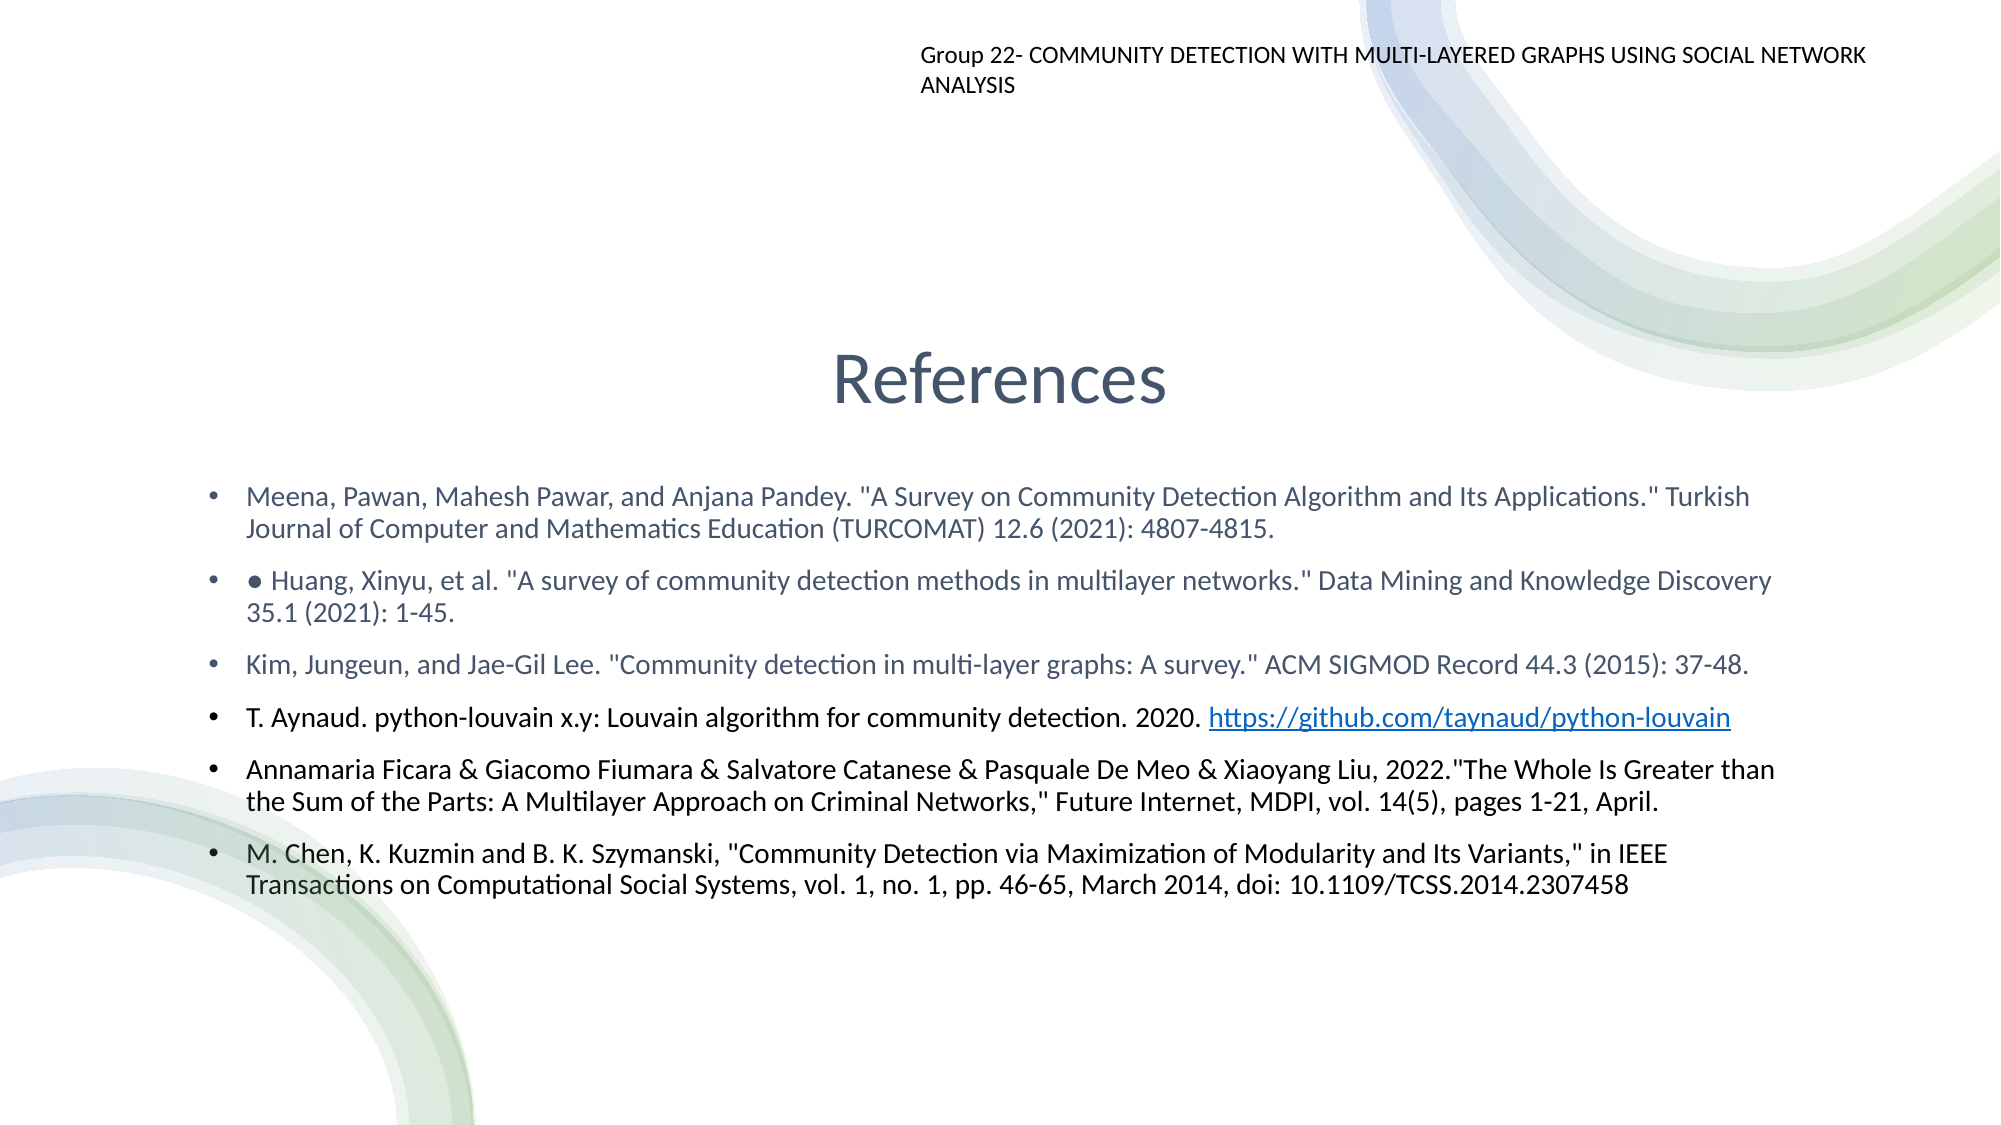

Group 22- COMMUNITY DETECTION WITH MULTI-LAYERED GRAPHS USING SOCIAL NETWORK ANALYSIS
# References
Meena, Pawan, Mahesh Pawar, and Anjana Pandey. "A Survey on Community Detection Algorithm and Its Applications." Turkish Journal of Computer and Mathematics Education (TURCOMAT) 12.6 (2021): 4807-4815.
● Huang, Xinyu, et al. "A survey of community detection methods in multilayer networks." Data Mining and Knowledge Discovery 35.1 (2021): 1-45.
Kim, Jungeun, and Jae-Gil Lee. "Community detection in multi-layer graphs: A survey." ACM SIGMOD Record 44.3 (2015): 37-48.
T. Aynaud. python-louvain x.y: Louvain algorithm for community detection. 2020. https://github.com/taynaud/python-louvain
Annamaria Ficara & Giacomo Fiumara & Salvatore Catanese & Pasquale De Meo & Xiaoyang Liu, 2022."The Whole Is Greater than the Sum of the Parts: A Multilayer Approach on Criminal Networks," Future Internet, MDPI, vol. 14(5), pages 1-21, April.
M. Chen, K. Kuzmin and B. K. Szymanski, "Community Detection via Maximization of Modularity and Its Variants," in IEEE Transactions on Computational Social Systems, vol. 1, no. 1, pp. 46-65, March 2014, doi: 10.1109/TCSS.2014.2307458